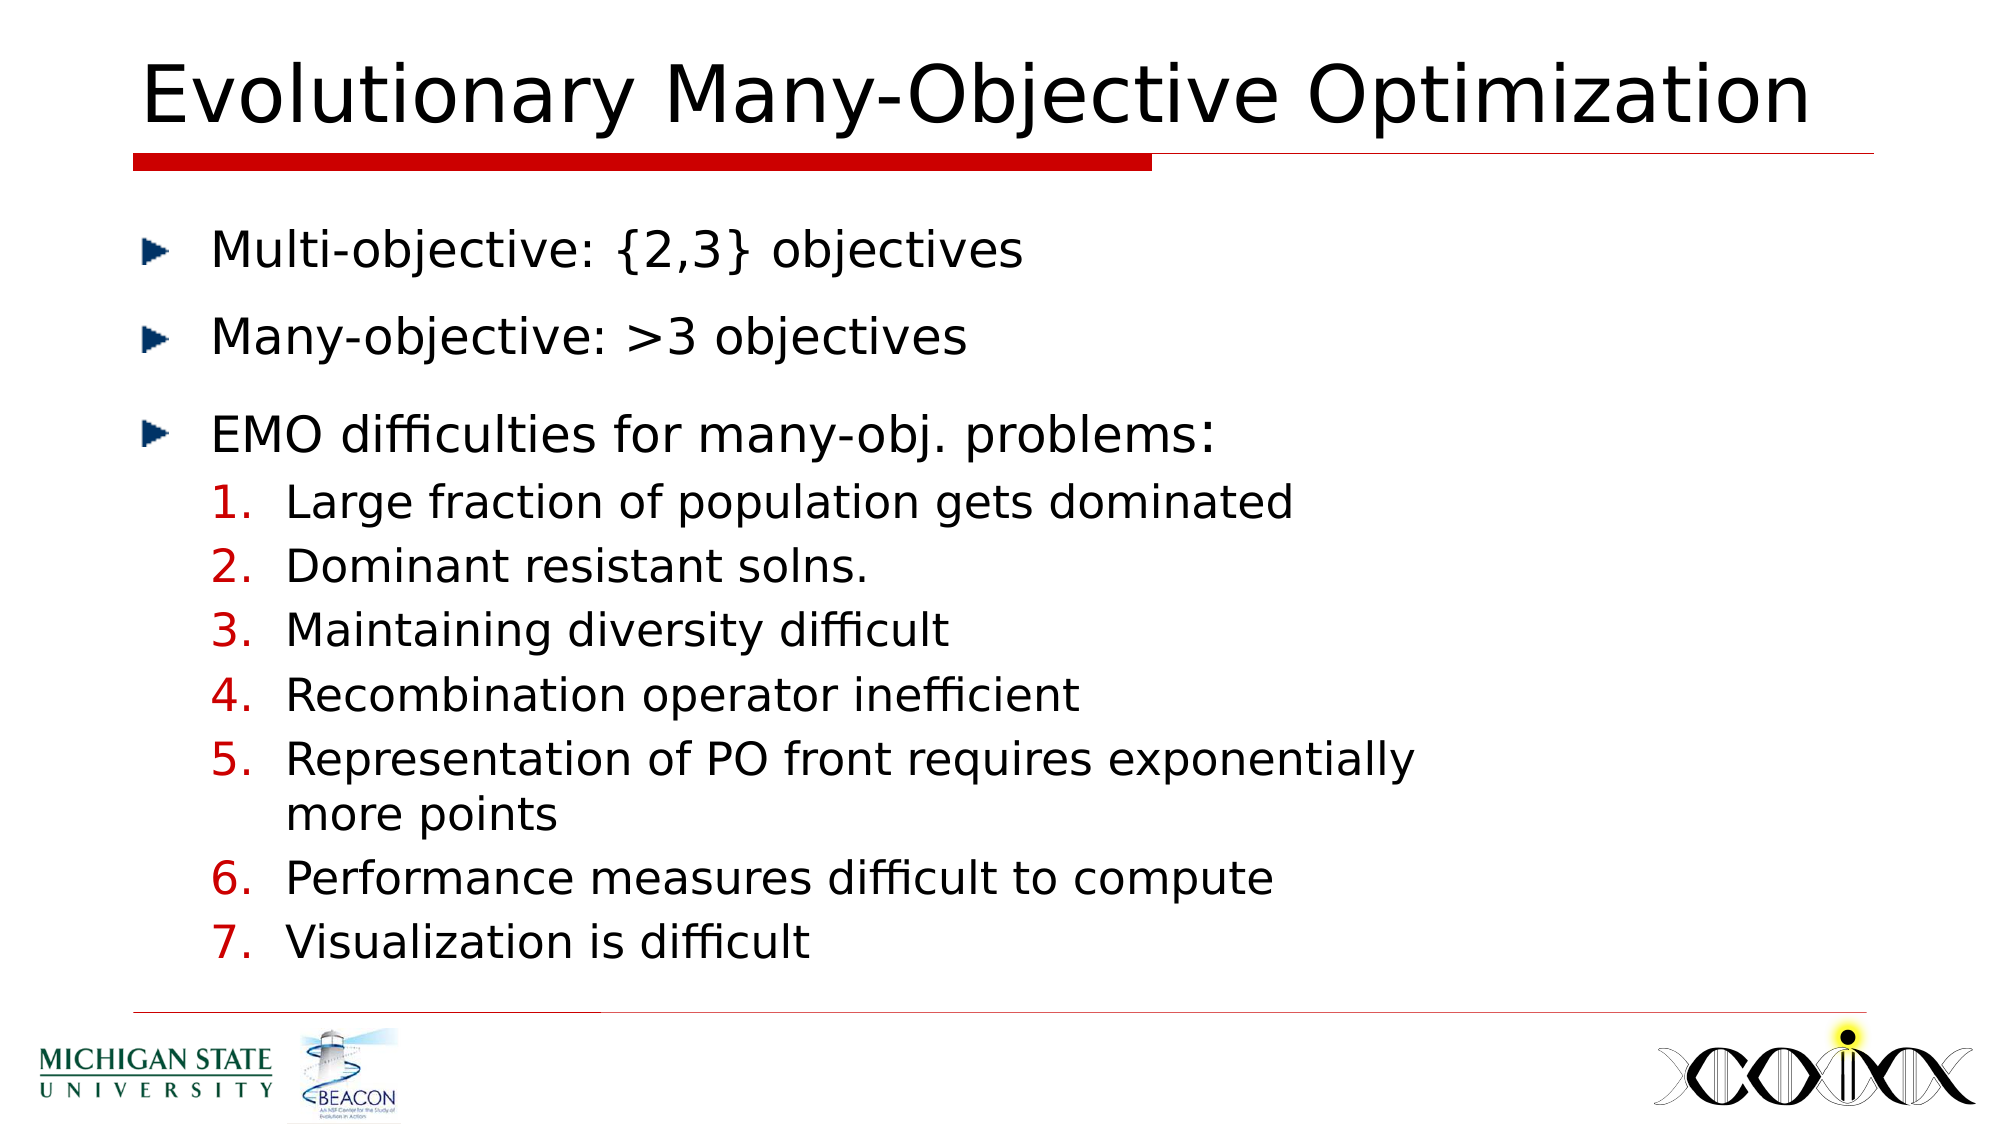

# Evolutionary Many-Objective Optimization
Multi-objective: {2,3} objectives

Many-objective: >3 objectives

EMO difficulties for many-obj. problems:
Large fraction of population gets dominated
Dominant resistant solns.
Maintaining diversity difficult
Recombination operator inefficient
Representation of PO front requires exponentially more points
Performance measures difficult to compute
Visualization is difficult